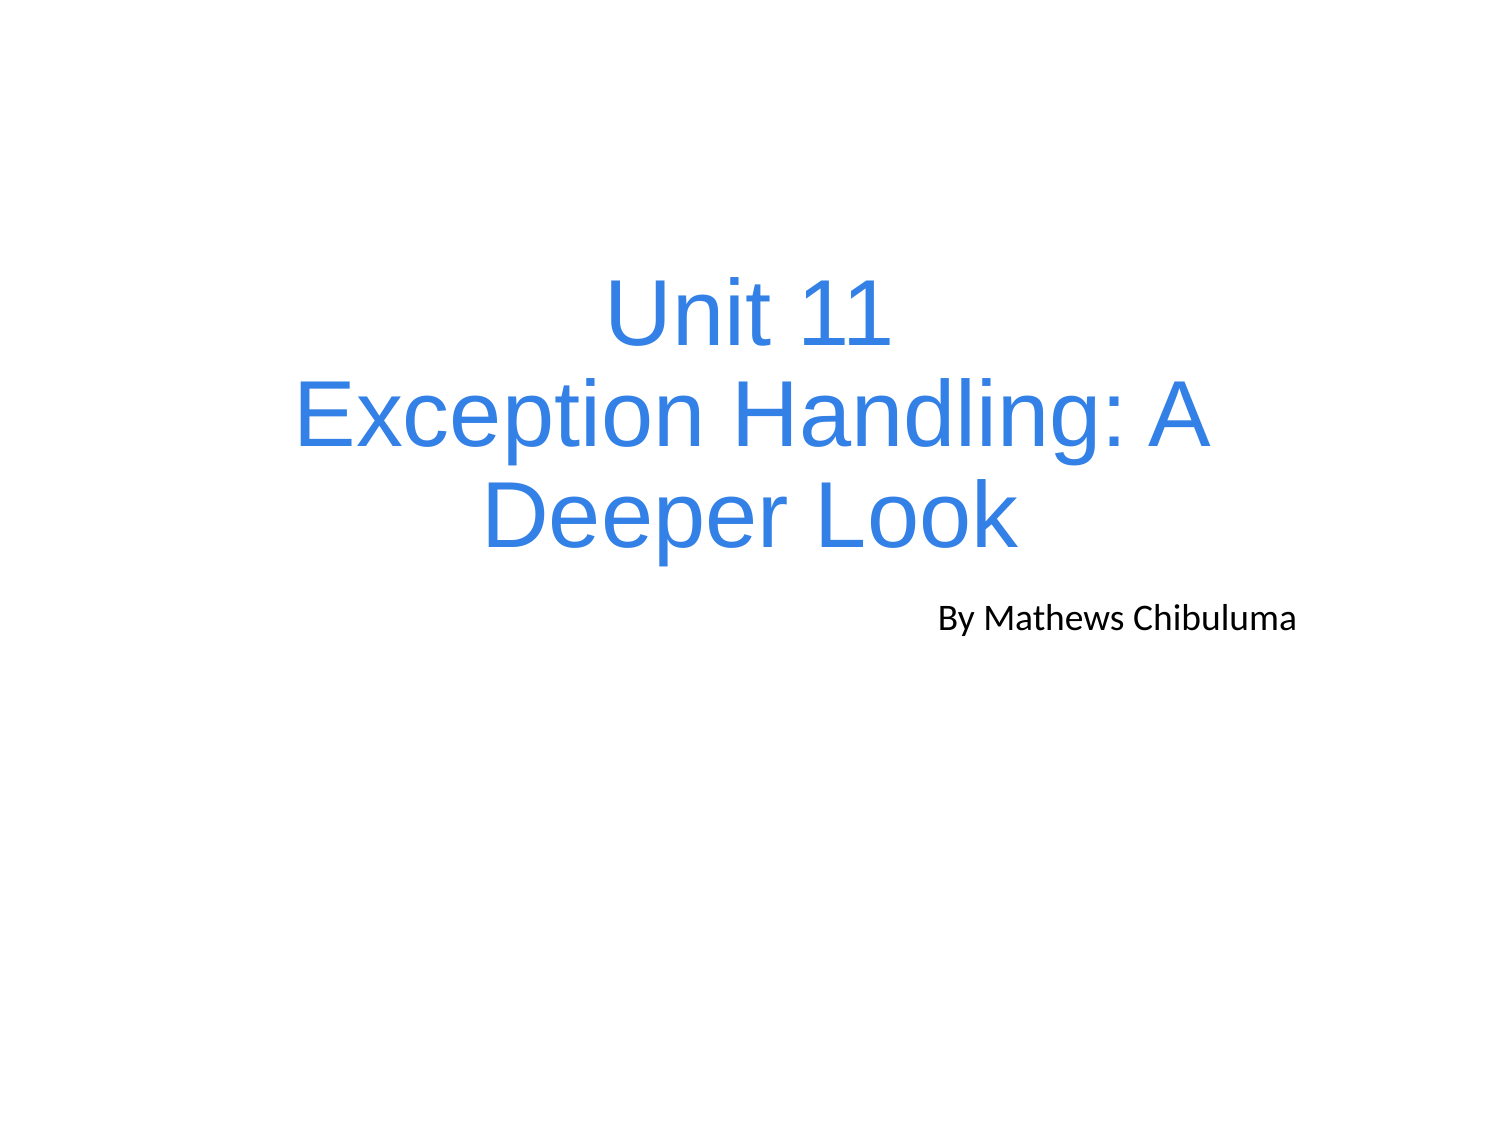

# Unit 11 Exception Handling: A Deeper Look
By Mathews Chibuluma